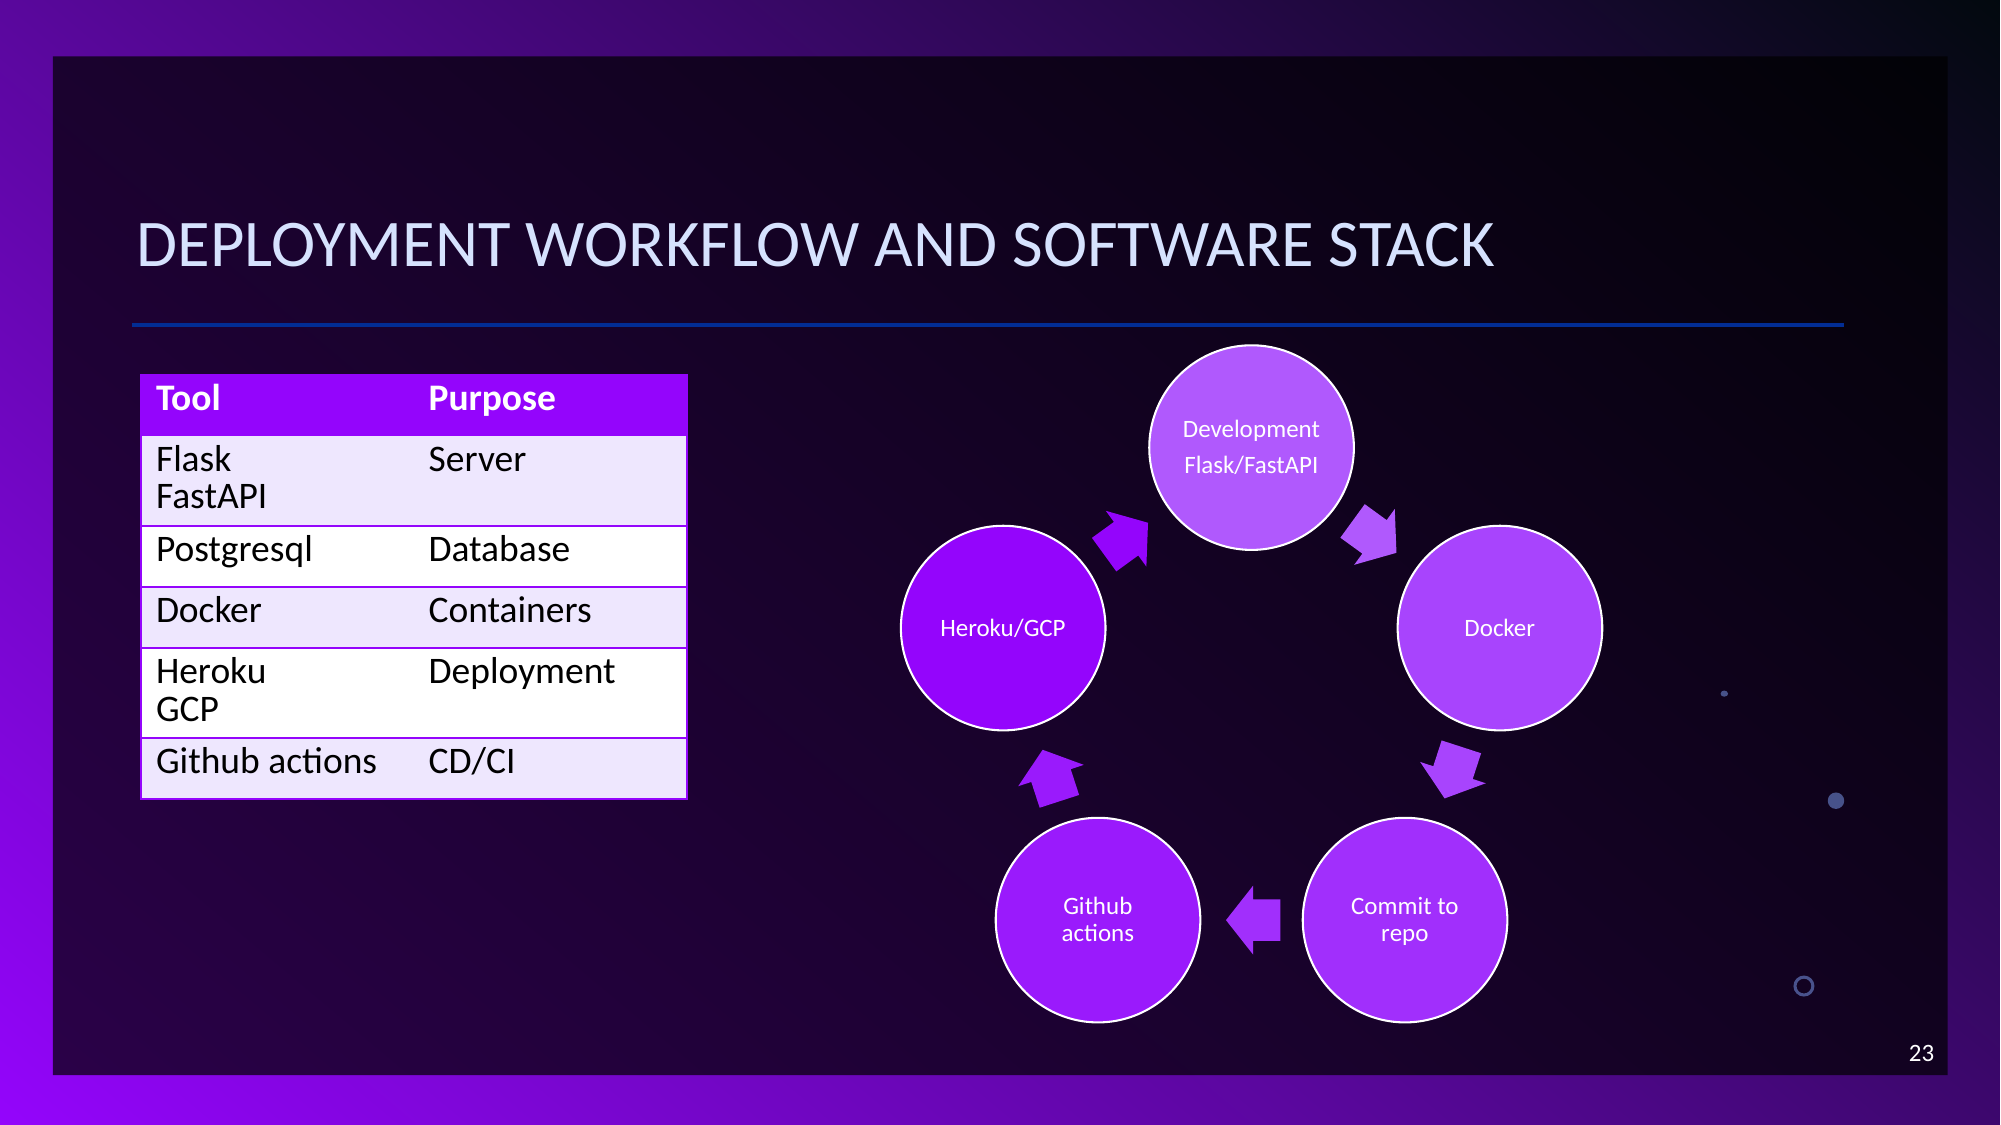

# Deployment Workflow and software stack
Development
Flask/FastAPI

Docker

Commit to repo

Github actions

Heroku/GCP

| Tool | Purpose |
| --- | --- |
| Flask FastAPI | Server |
| Postgresql | Database |
| Docker | Containers |
| Heroku GCP | Deployment |
| Github actions | CD/CI |
23